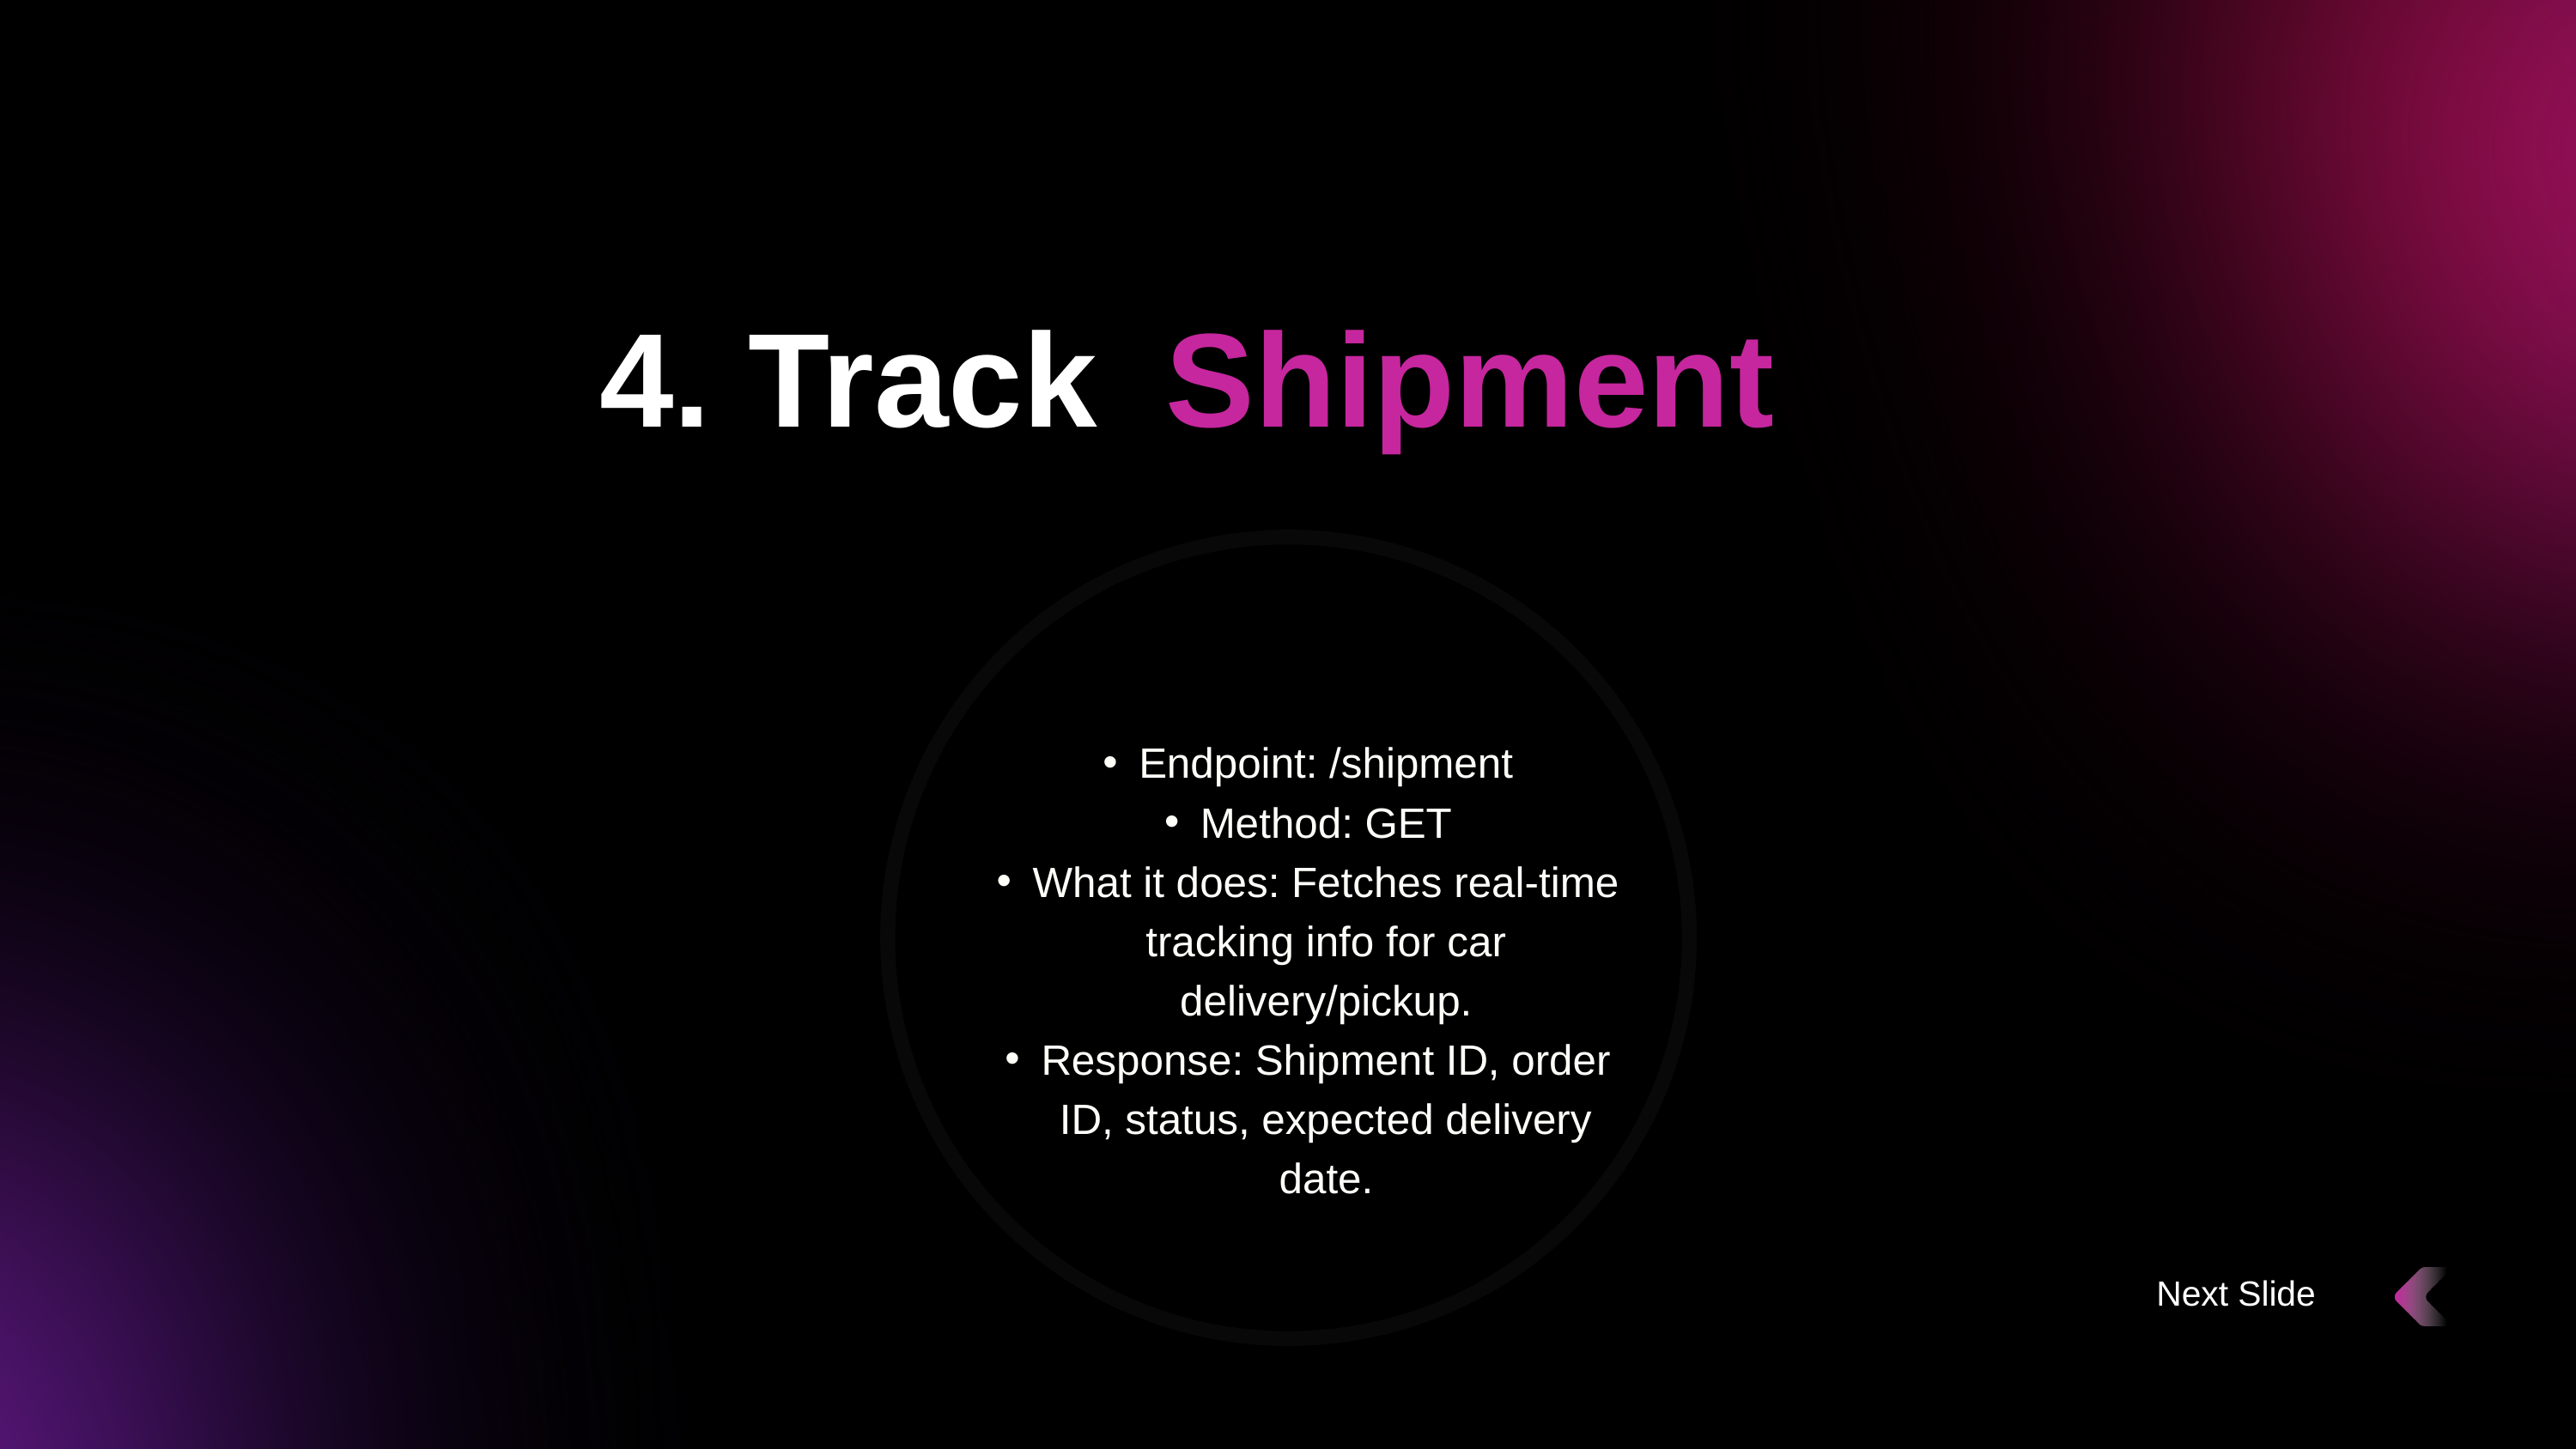

4. Track

Shipment

Endpoint: /shipment
Method: GET
What it does: Fetches real-time tracking info for car delivery/pickup.
Response: Shipment ID, order ID, status, expected delivery date.

Next Slide